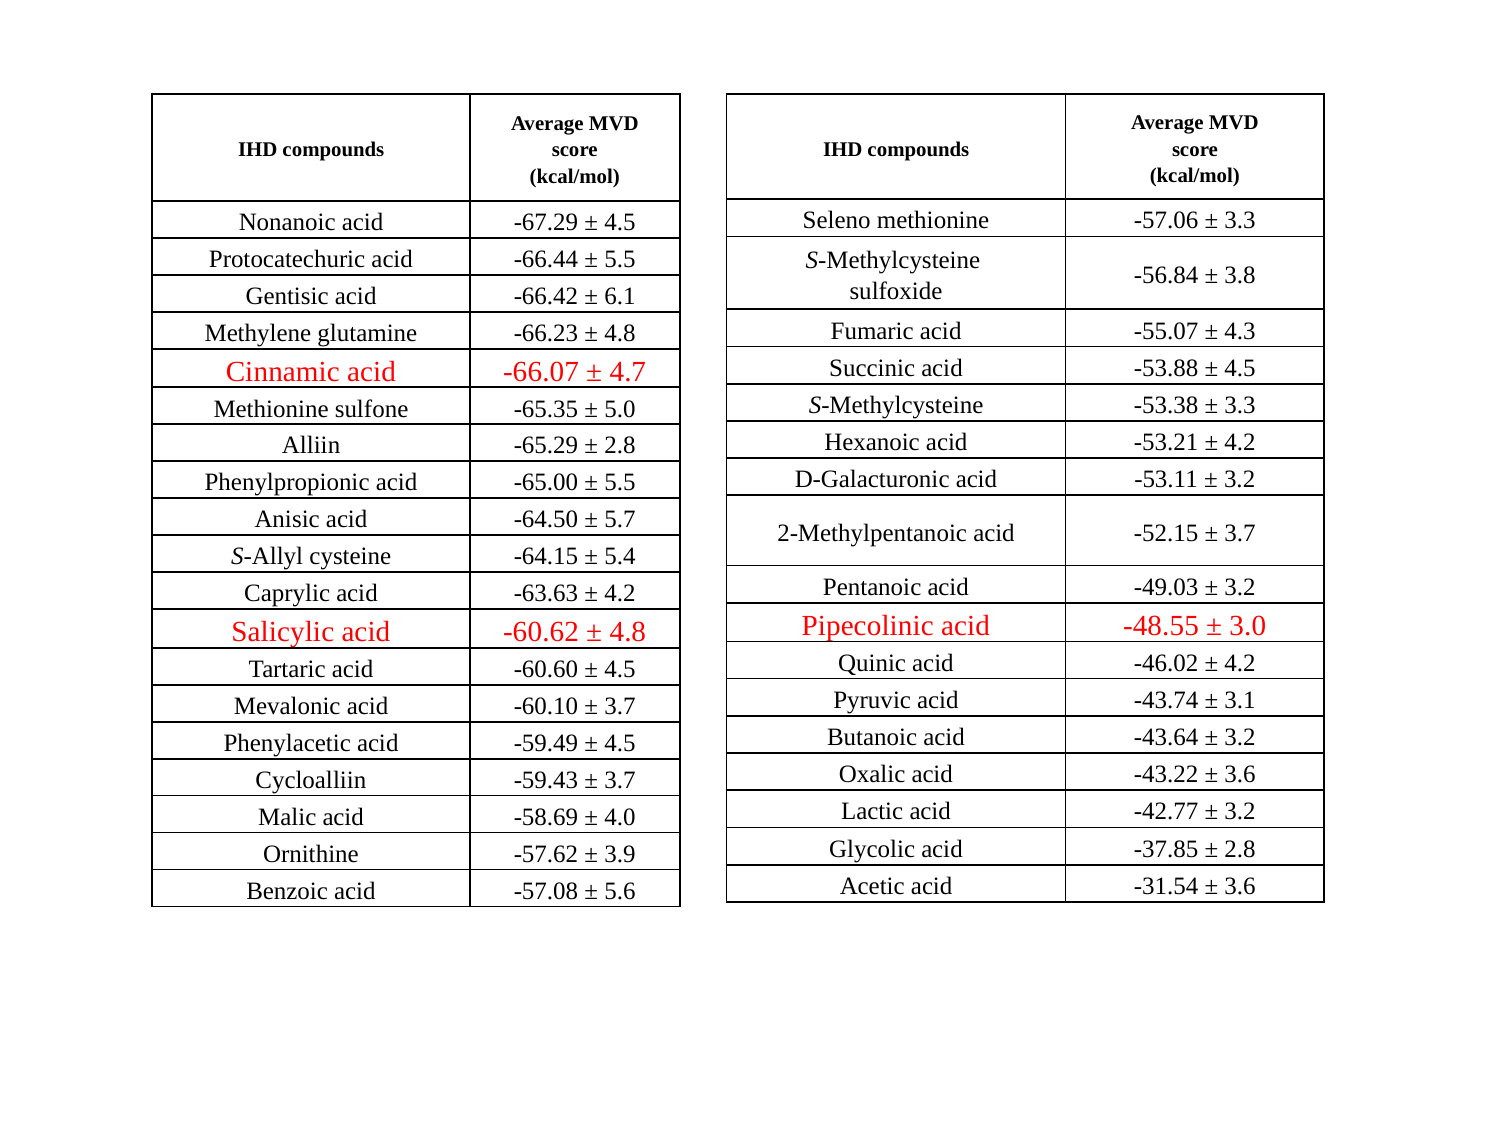

| IHD compounds | Average MVD score (kcal/mol) |
| --- | --- |
| Nonanoic acid | -67.29 ± 4.5 |
| Protocatechuric acid | -66.44 ± 5.5 |
| Gentisic acid | -66.42 ± 6.1 |
| Methylene glutamine | -66.23 ± 4.8 |
| Cinnamic acid | -66.07 ± 4.7 |
| Methionine sulfone | -65.35 ± 5.0 |
| Alliin | -65.29 ± 2.8 |
| Phenylpropionic acid | -65.00 ± 5.5 |
| Anisic acid | -64.50 ± 5.7 |
| S-Allyl cysteine | -64.15 ± 5.4 |
| Caprylic acid | -63.63 ± 4.2 |
| Salicylic acid | -60.62 ± 4.8 |
| Tartaric acid | -60.60 ± 4.5 |
| Mevalonic acid | -60.10 ± 3.7 |
| Phenylacetic acid | -59.49 ± 4.5 |
| Cycloalliin | -59.43 ± 3.7 |
| Malic acid | -58.69 ± 4.0 |
| Ornithine | -57.62 ± 3.9 |
| Benzoic acid | -57.08 ± 5.6 |
| IHD compounds | Average MVD score (kcal/mol) |
| --- | --- |
| Seleno methionine | -57.06 ± 3.3 |
| S-Methylcysteine sulfoxide | -56.84 ± 3.8 |
| Fumaric acid | -55.07 ± 4.3 |
| Succinic acid | -53.88 ± 4.5 |
| S-Methylcysteine | -53.38 ± 3.3 |
| Hexanoic acid | -53.21 ± 4.2 |
| D-Galacturonic acid | -53.11 ± 3.2 |
| 2-Methylpentanoic acid | -52.15 ± 3.7 |
| Pentanoic acid | -49.03 ± 3.2 |
| Pipecolinic acid | -48.55 ± 3.0 |
| Quinic acid | -46.02 ± 4.2 |
| Pyruvic acid | -43.74 ± 3.1 |
| Butanoic acid | -43.64 ± 3.2 |
| Oxalic acid | -43.22 ± 3.6 |
| Lactic acid | -42.77 ± 3.2 |
| Glycolic acid | -37.85 ± 2.8 |
| Acetic acid | -31.54 ± 3.6 |